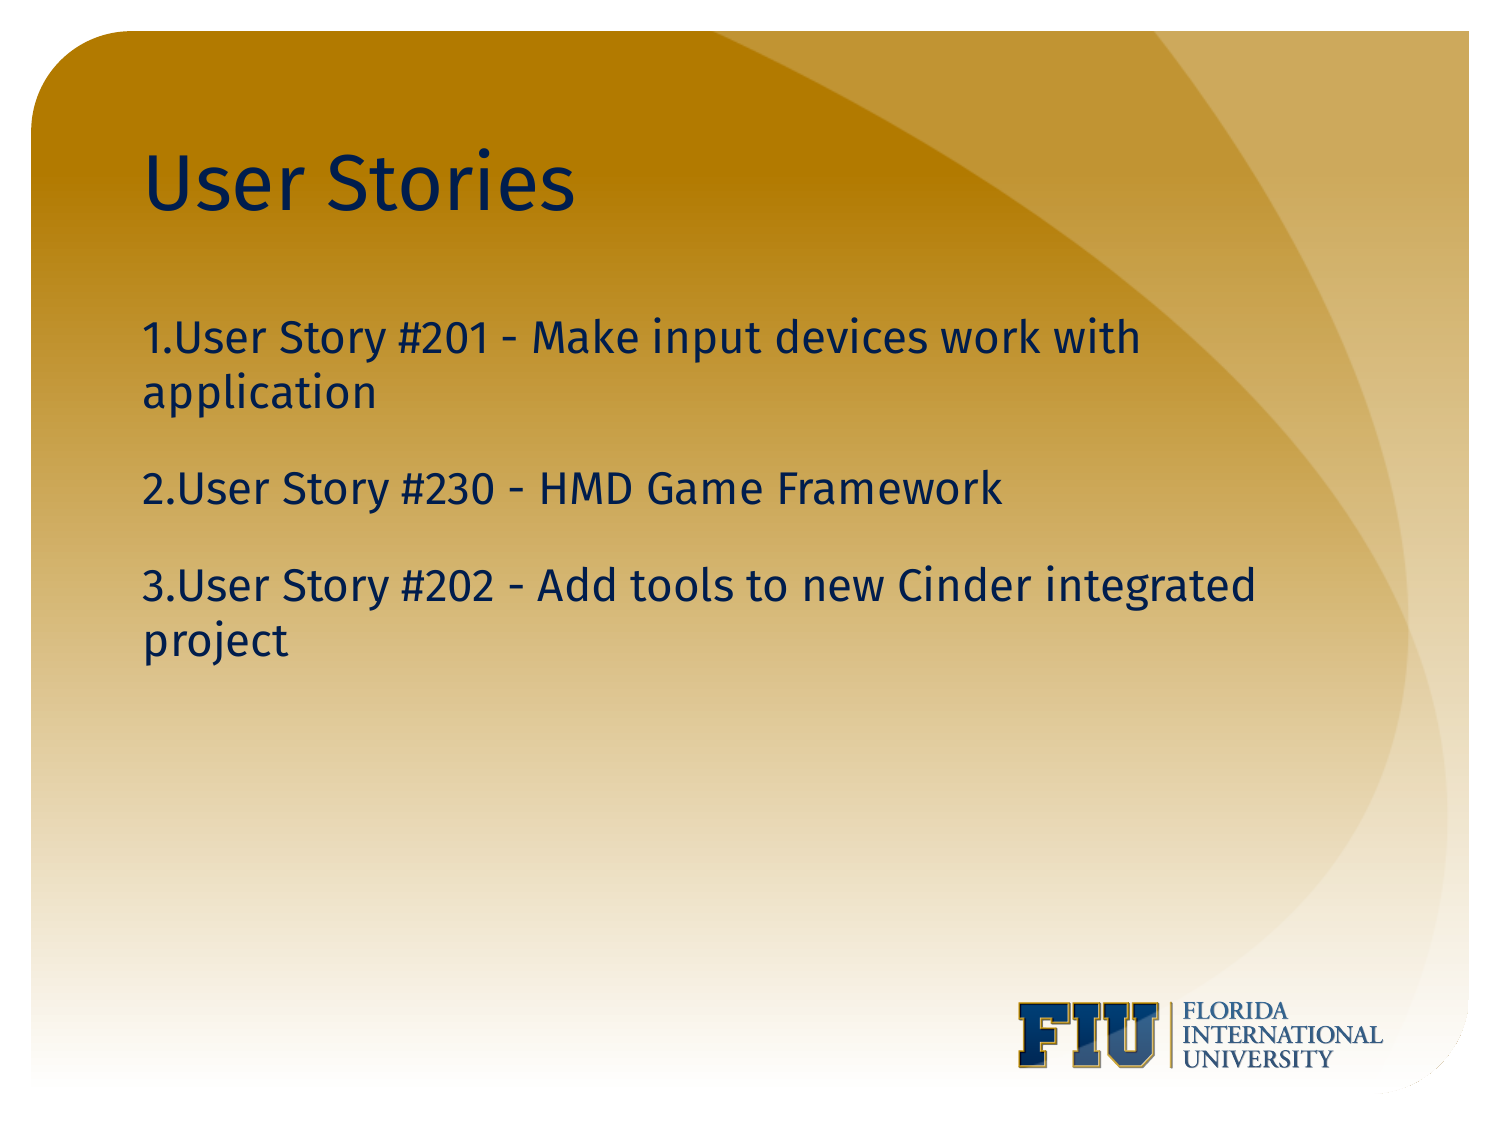

# User Stories
1.User Story #201 - Make input devices work with application
2.User Story #230 - HMD Game Framework
3.User Story #202 - Add tools to new Cinder integrated project